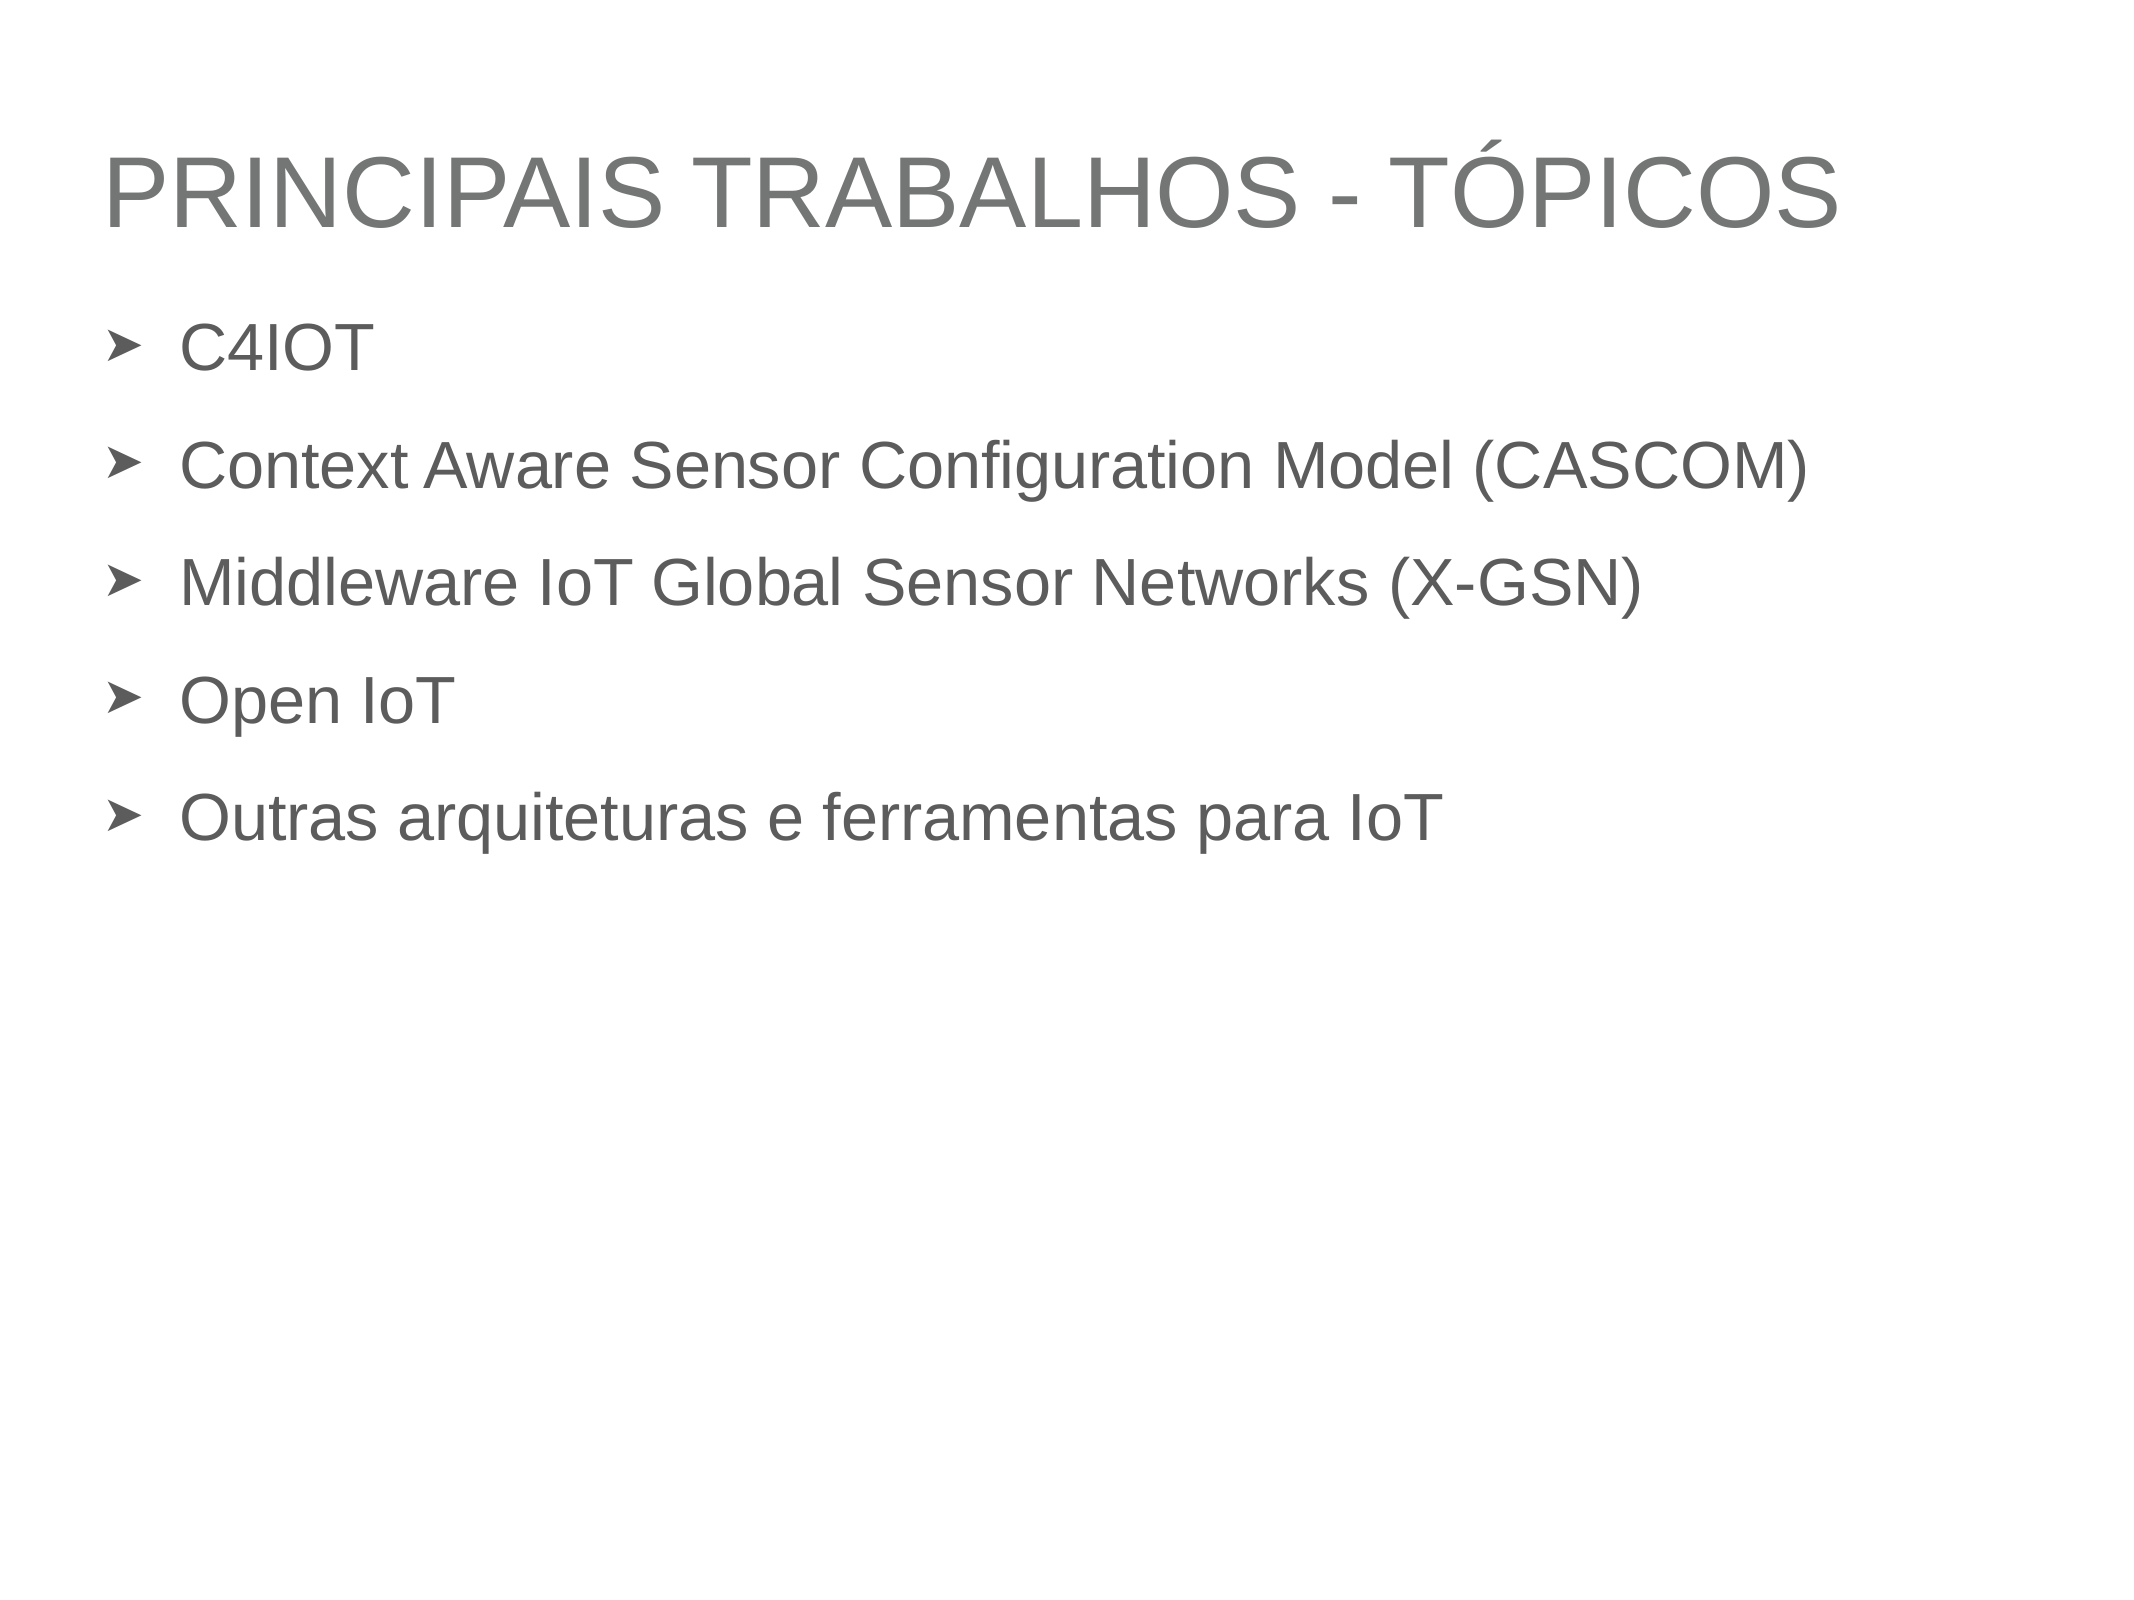

# principais trabalhos - Tópicos

C4IOT
Context Aware Sensor Configuration Model (CASCOM)
Middleware IoT Global Sensor Networks (X-GSN)
Open IoT
Outras arquiteturas e ferramentas para IoT